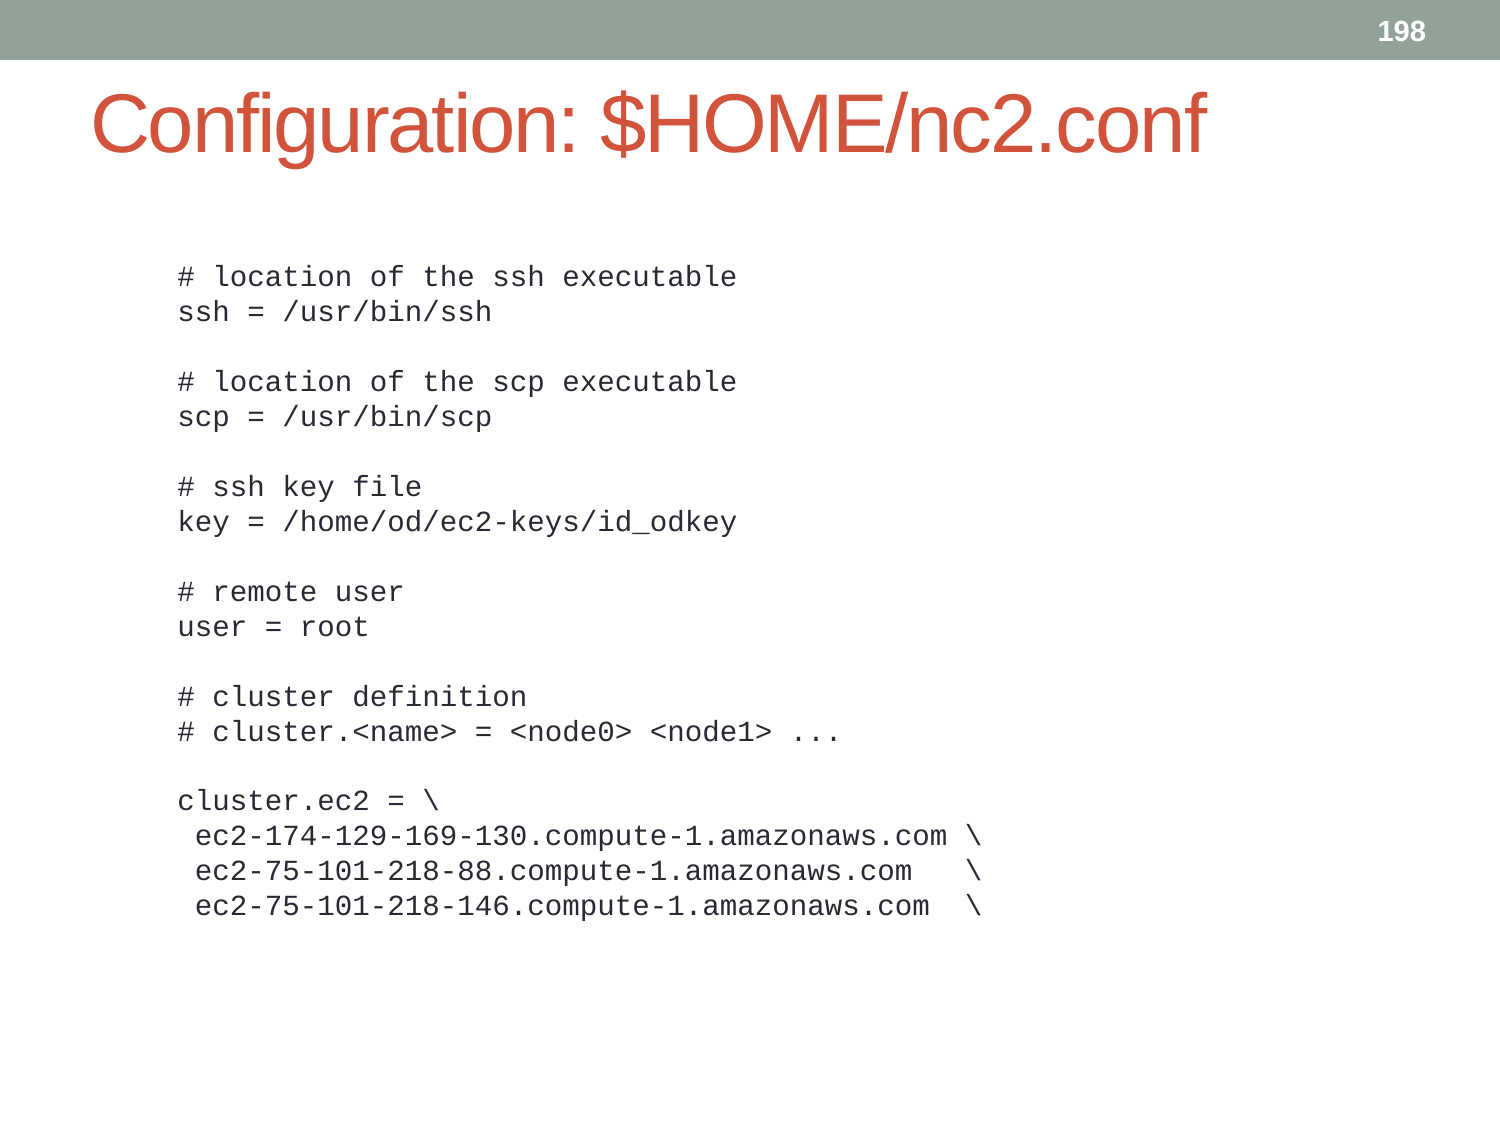

198
# Configuration: $HOME/nc2.conf
# location of the ssh executable
ssh = /usr/bin/ssh

# location of the scp executable
scp = /usr/bin/scp

# ssh key file
key = /home/od/ec2-keys/id_odkey

# remote user
user = root

# cluster definition
# cluster.<name> = <node0> <node1> ...

cluster.ec2 = \
 ec2-174-129-169-130.compute-1.amazonaws.com \
 ec2-75-101-218-88.compute-1.amazonaws.com   \
 ec2-75-101-218-146.compute-1.amazonaws.com  \